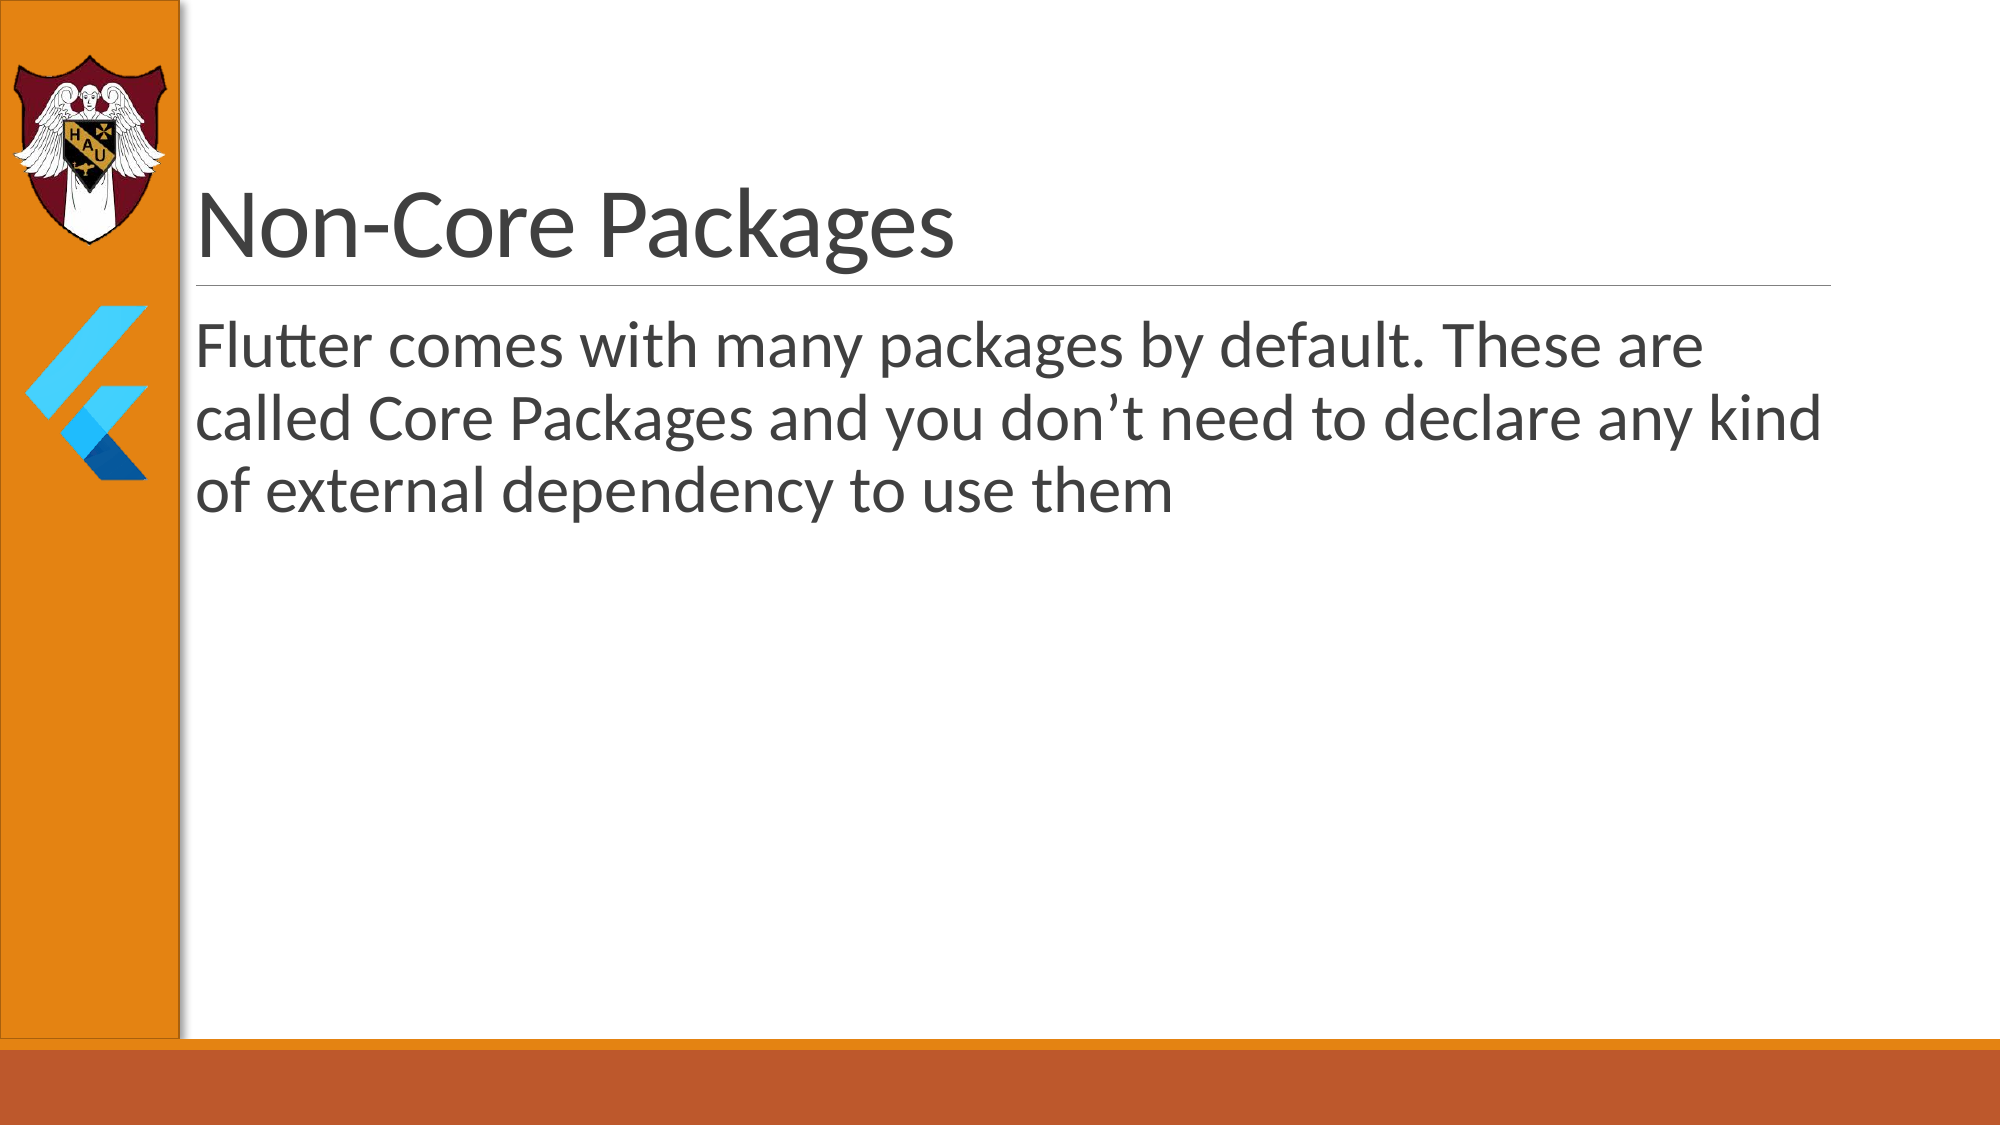

# Non-Core Packages
Flutter comes with many packages by default. These are called Core Packages and you don’t need to declare any kind of external dependency to use them